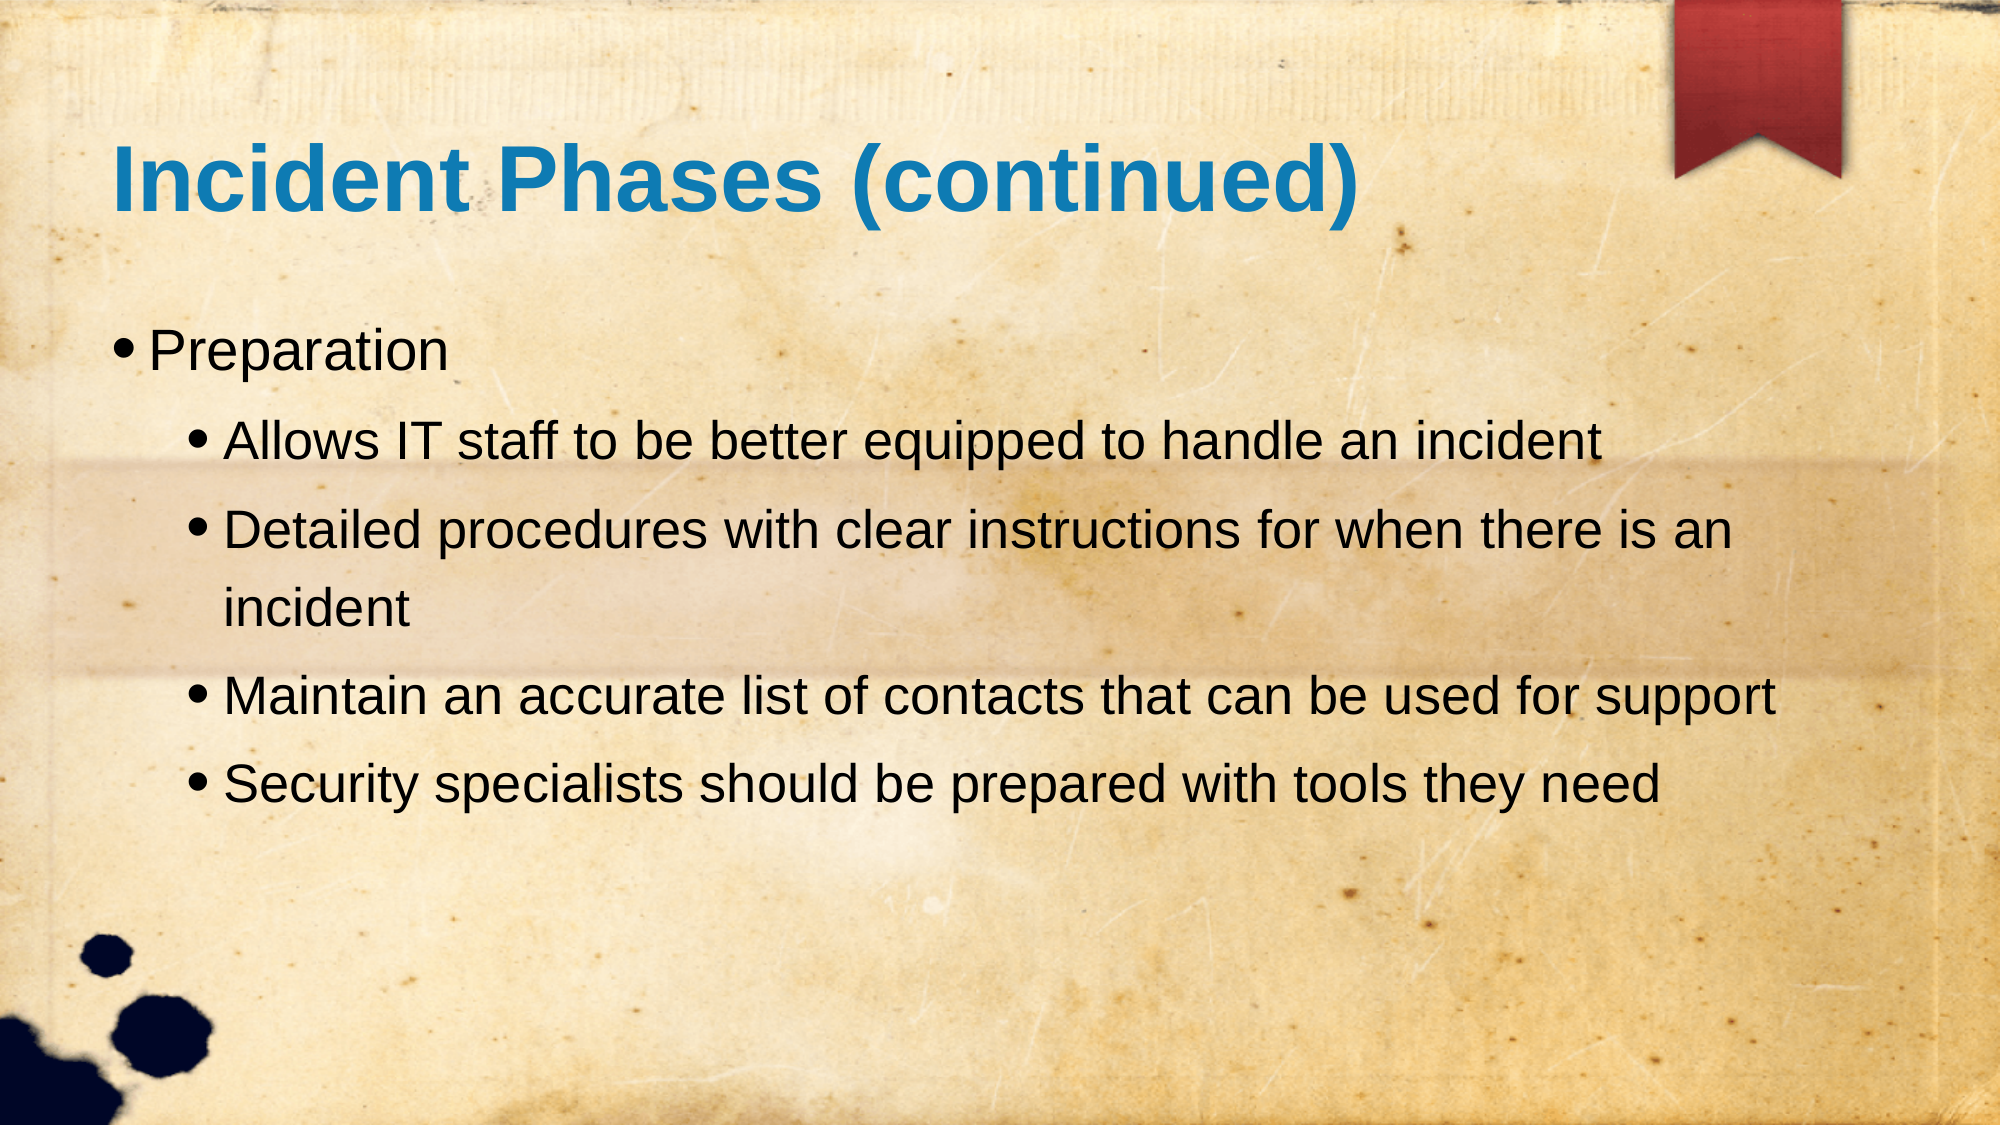

Incident Phases (continued)
Preparation
Allows IT staff to be better equipped to handle an incident
Detailed procedures with clear instructions for when there is an incident
Maintain an accurate list of contacts that can be used for support
Security specialists should be prepared with tools they need